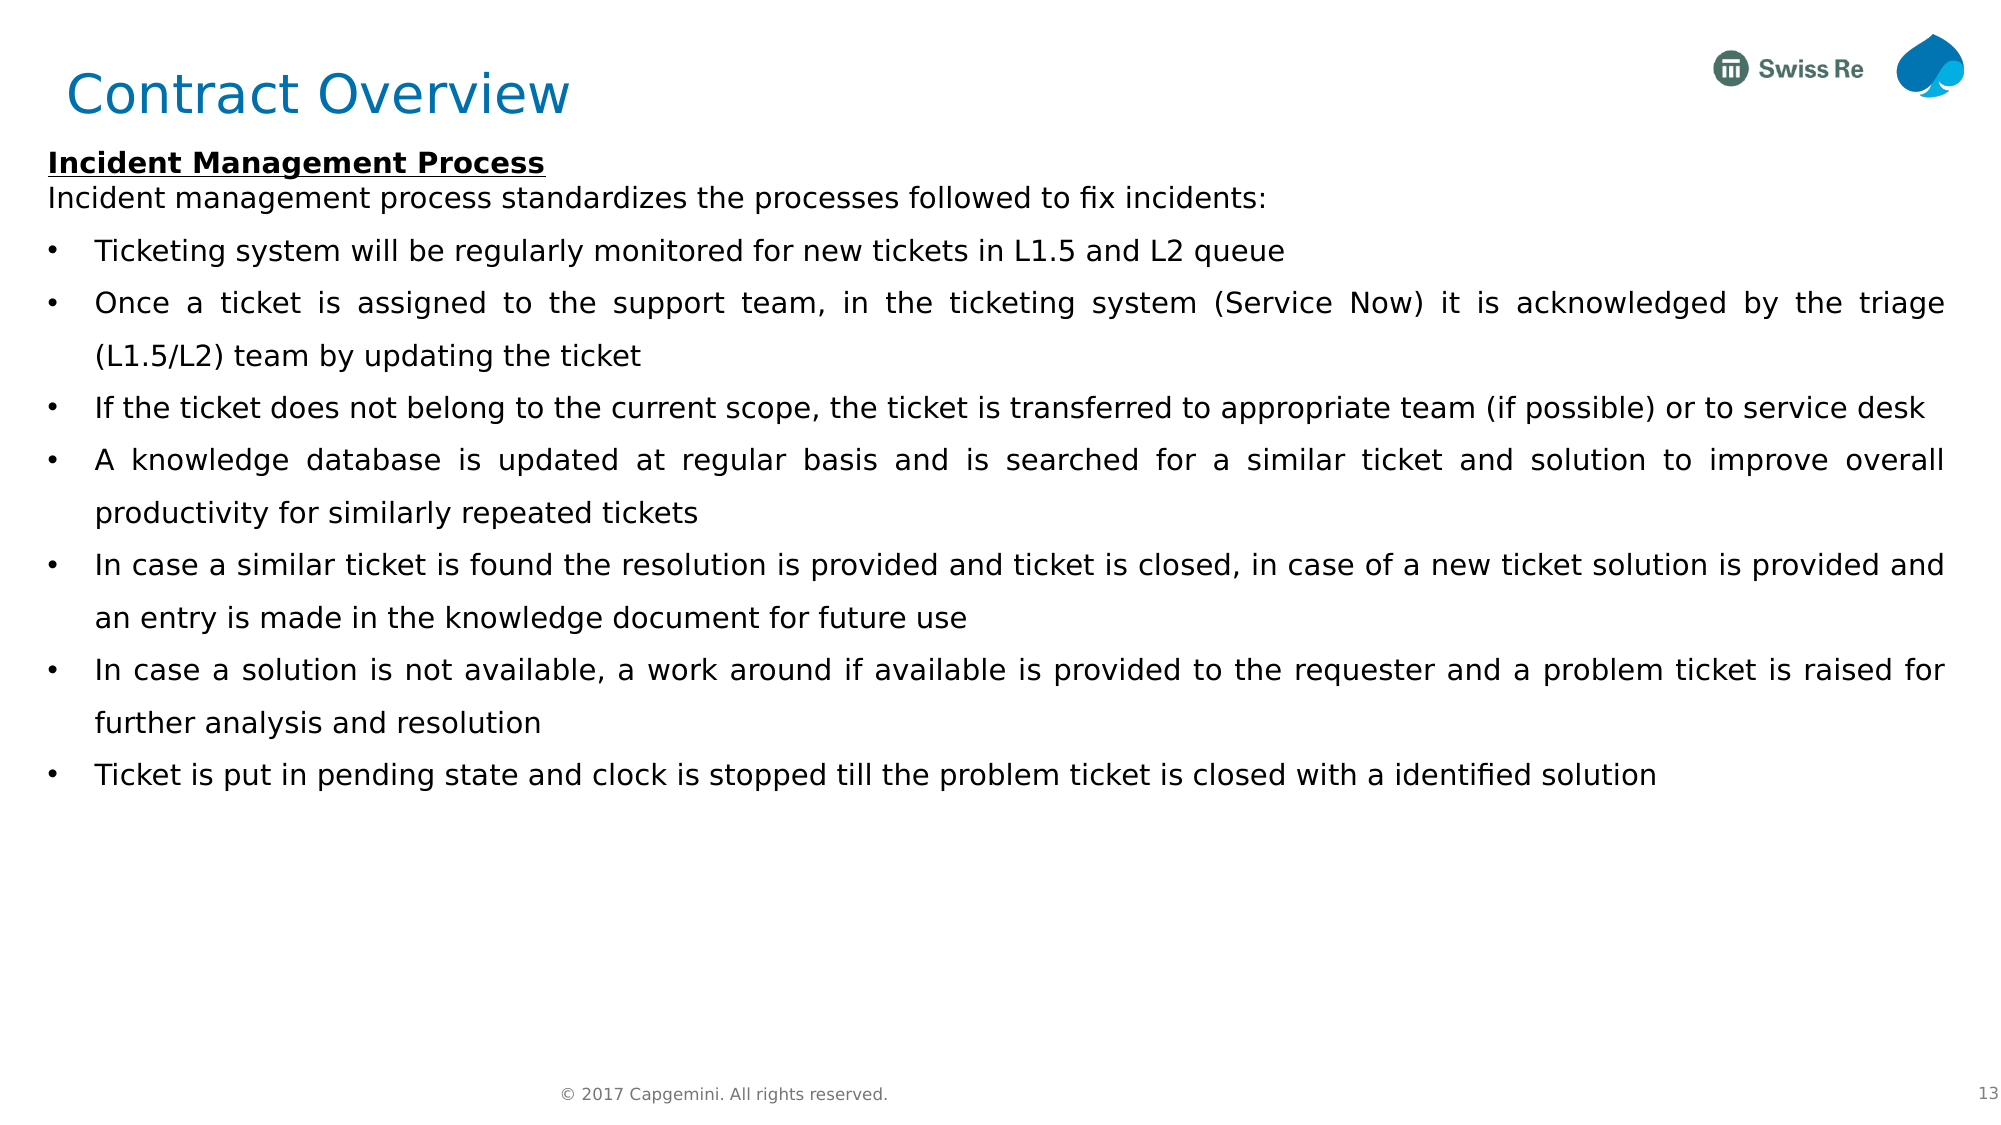

# Contract Overview
Incident Management Process
Incident management process standardizes the processes followed to fix incidents:
Ticketing system will be regularly monitored for new tickets in L1.5 and L2 queue
Once a ticket is assigned to the support team, in the ticketing system (Service Now) it is acknowledged by the triage (L1.5/L2) team by updating the ticket
If the ticket does not belong to the current scope, the ticket is transferred to appropriate team (if possible) or to service desk
A knowledge database is updated at regular basis and is searched for a similar ticket and solution to improve overall productivity for similarly repeated tickets
In case a similar ticket is found the resolution is provided and ticket is closed, in case of a new ticket solution is provided and an entry is made in the knowledge document for future use
In case a solution is not available, a work around if available is provided to the requester and a problem ticket is raised for further analysis and resolution
Ticket is put in pending state and clock is stopped till the problem ticket is closed with a identified solution